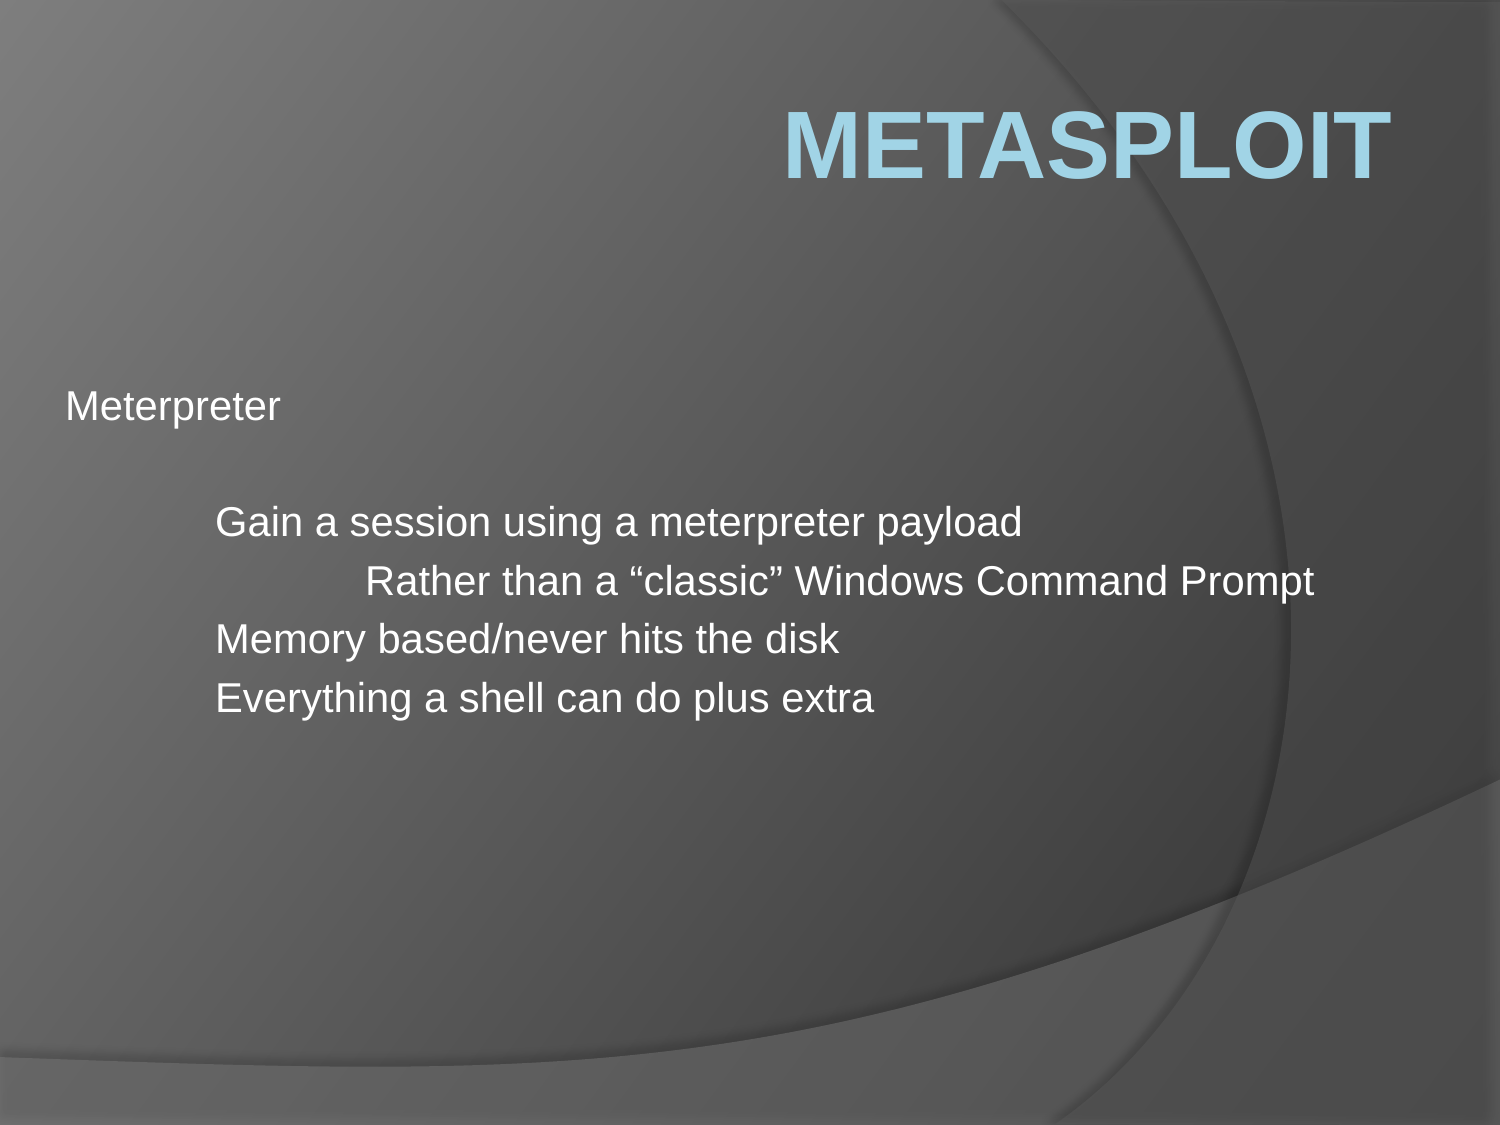

# MEtasploit
Meterpreter

	Gain a session using a meterpreter payload
		Rather than a “classic” Windows Command Prompt
	Memory based/never hits the disk
	Everything a shell can do plus extra